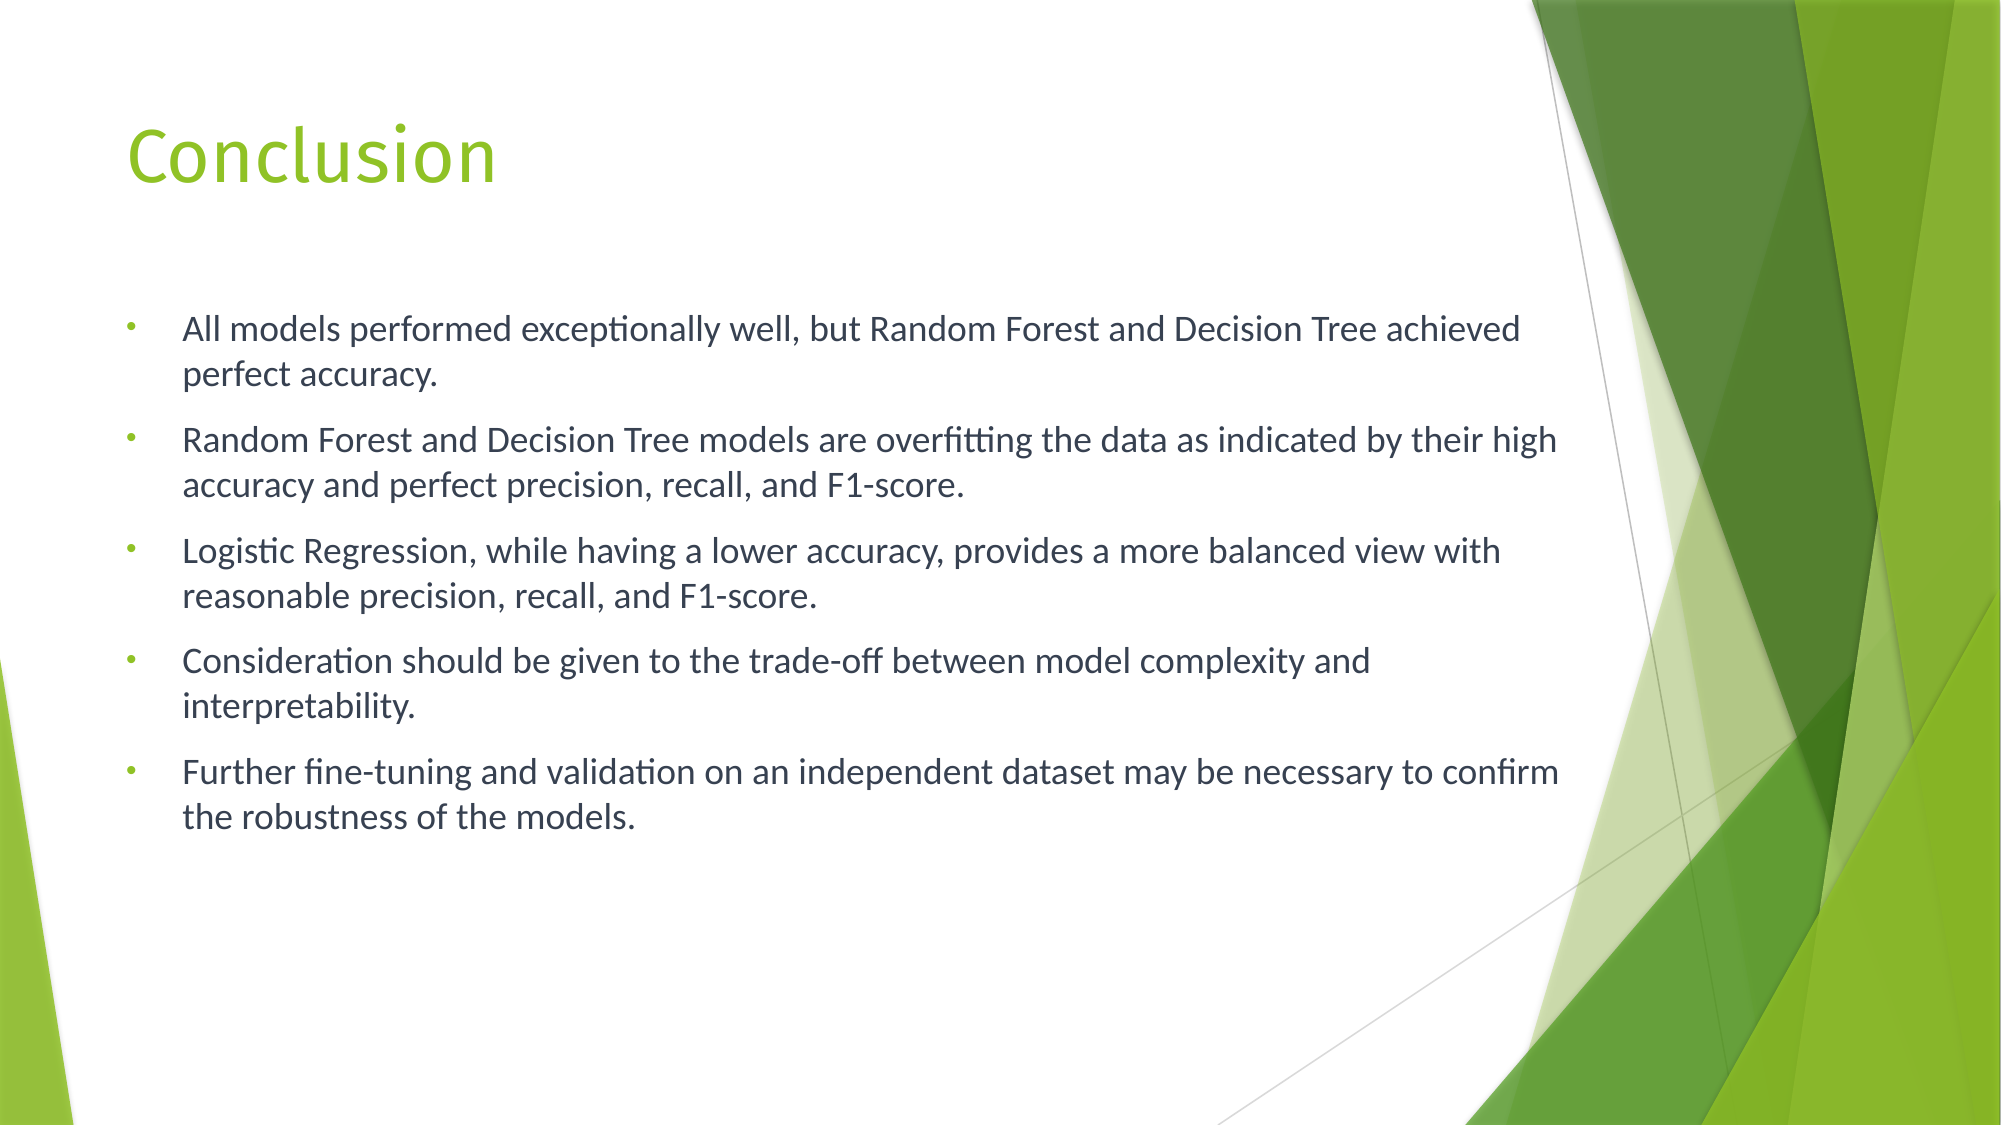

# Conclusion
All models performed exceptionally well, but Random Forest and Decision Tree achieved perfect accuracy.
Random Forest and Decision Tree models are overfitting the data as indicated by their high accuracy and perfect precision, recall, and F1-score.
Logistic Regression, while having a lower accuracy, provides a more balanced view with reasonable precision, recall, and F1-score.
Consideration should be given to the trade-off between model complexity and interpretability.
Further fine-tuning and validation on an independent dataset may be necessary to confirm the robustness of the models.